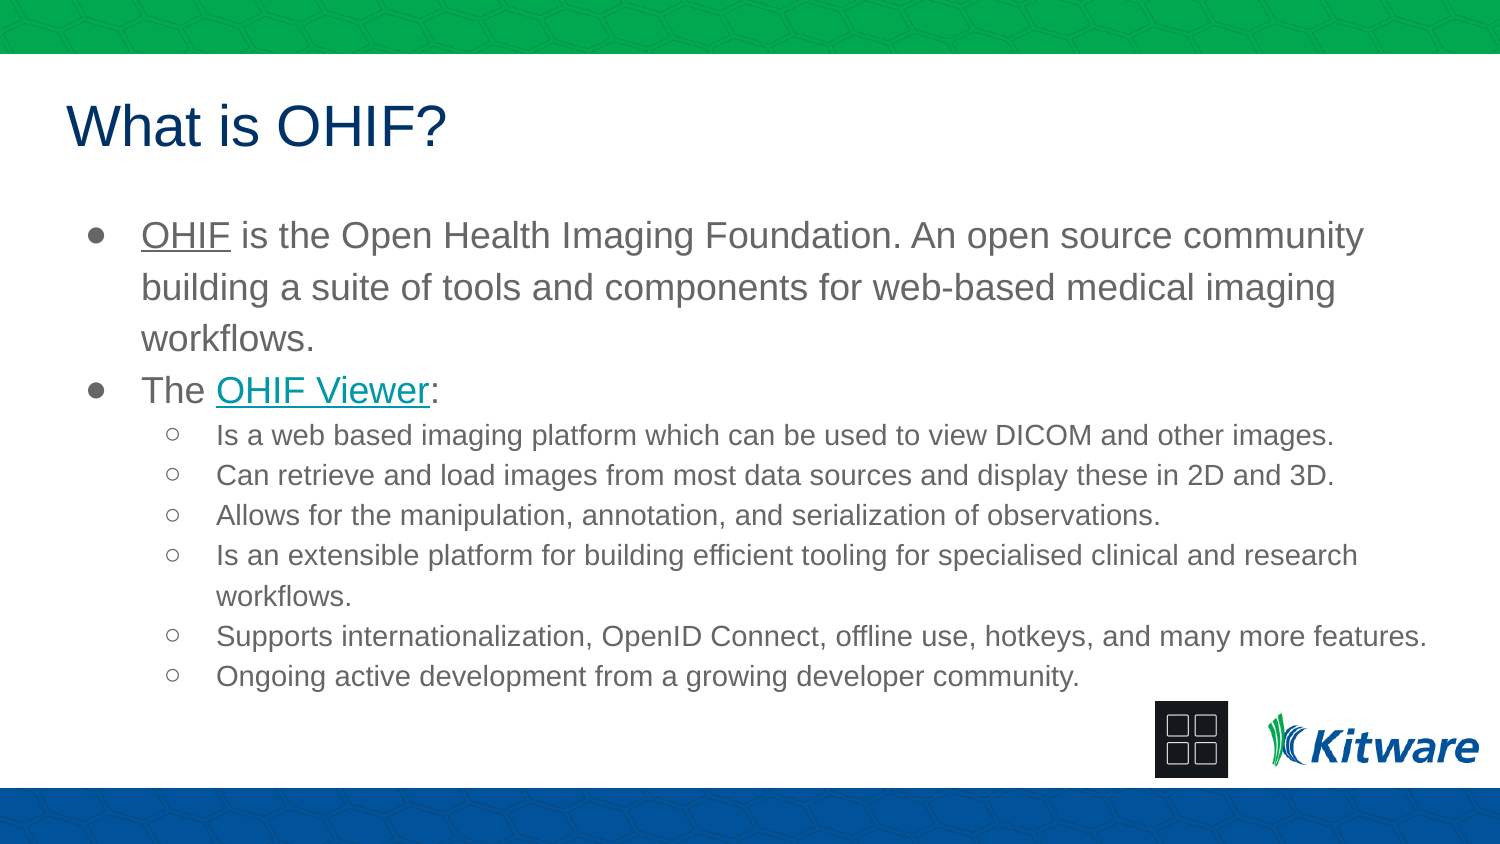

# What is OHIF?
OHIF is the Open Health Imaging Foundation. An open source community building a suite of tools and components for web-based medical imaging workflows.
The OHIF Viewer:
Is a web based imaging platform which can be used to view DICOM and other images.
Can retrieve and load images from most data sources and display these in 2D and 3D.
Allows for the manipulation, annotation, and serialization of observations.
Is an extensible platform for building efficient tooling for specialised clinical and research workflows.
Supports internationalization, OpenID Connect, offline use, hotkeys, and many more features.
Ongoing active development from a growing developer community.